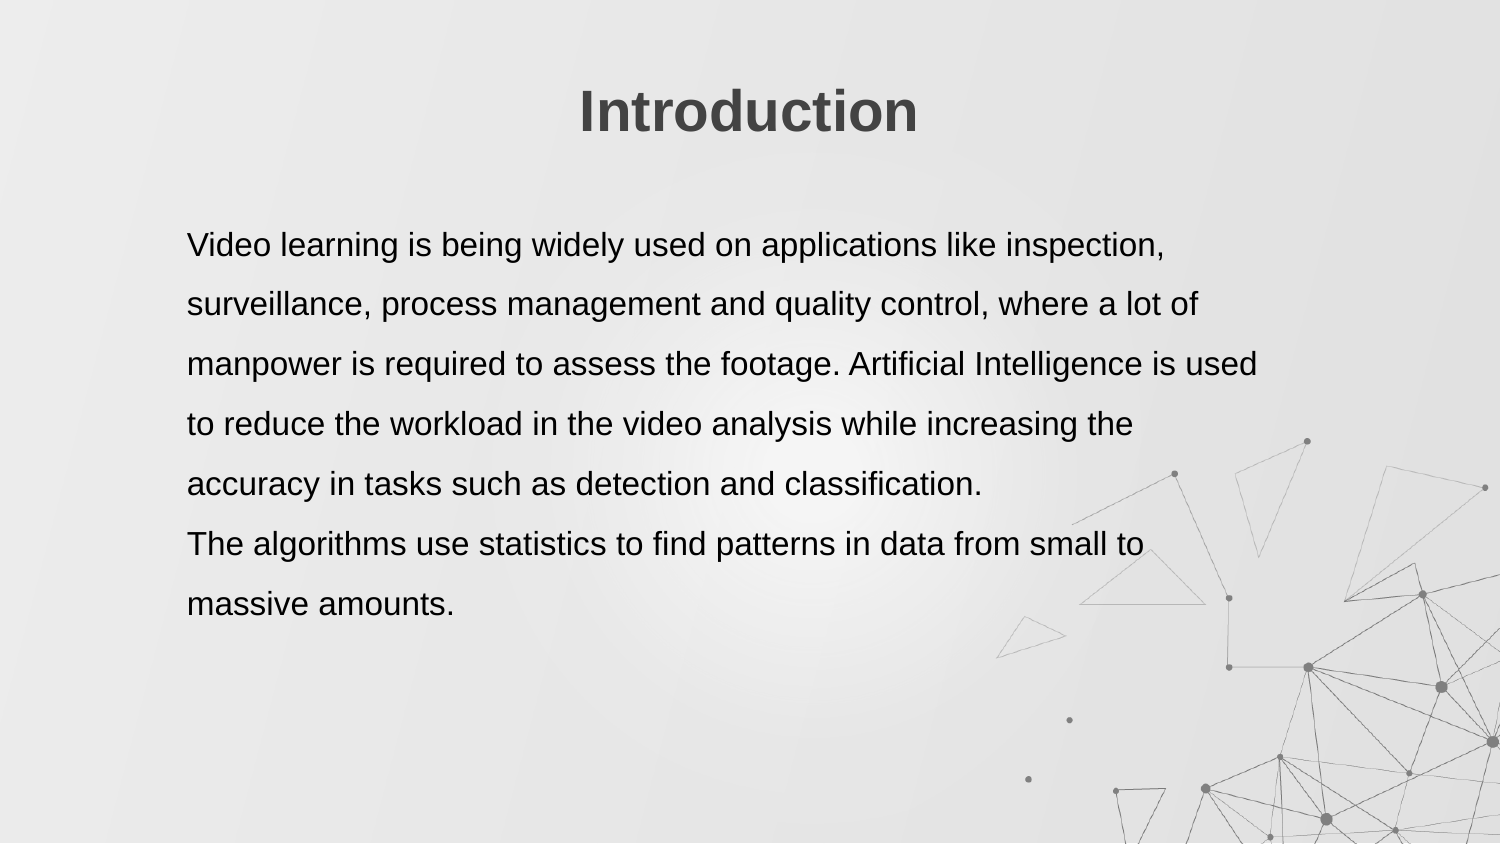

# Introduction
Video learning is being widely used on applications like inspection, surveillance, process management and quality control, where a lot of manpower is required to assess the footage. Artificial Intelligence is used to reduce the workload in the video analysis while increasing the accuracy in tasks such as detection and classification.
The algorithms use statistics to find patterns in data from small to massive amounts.